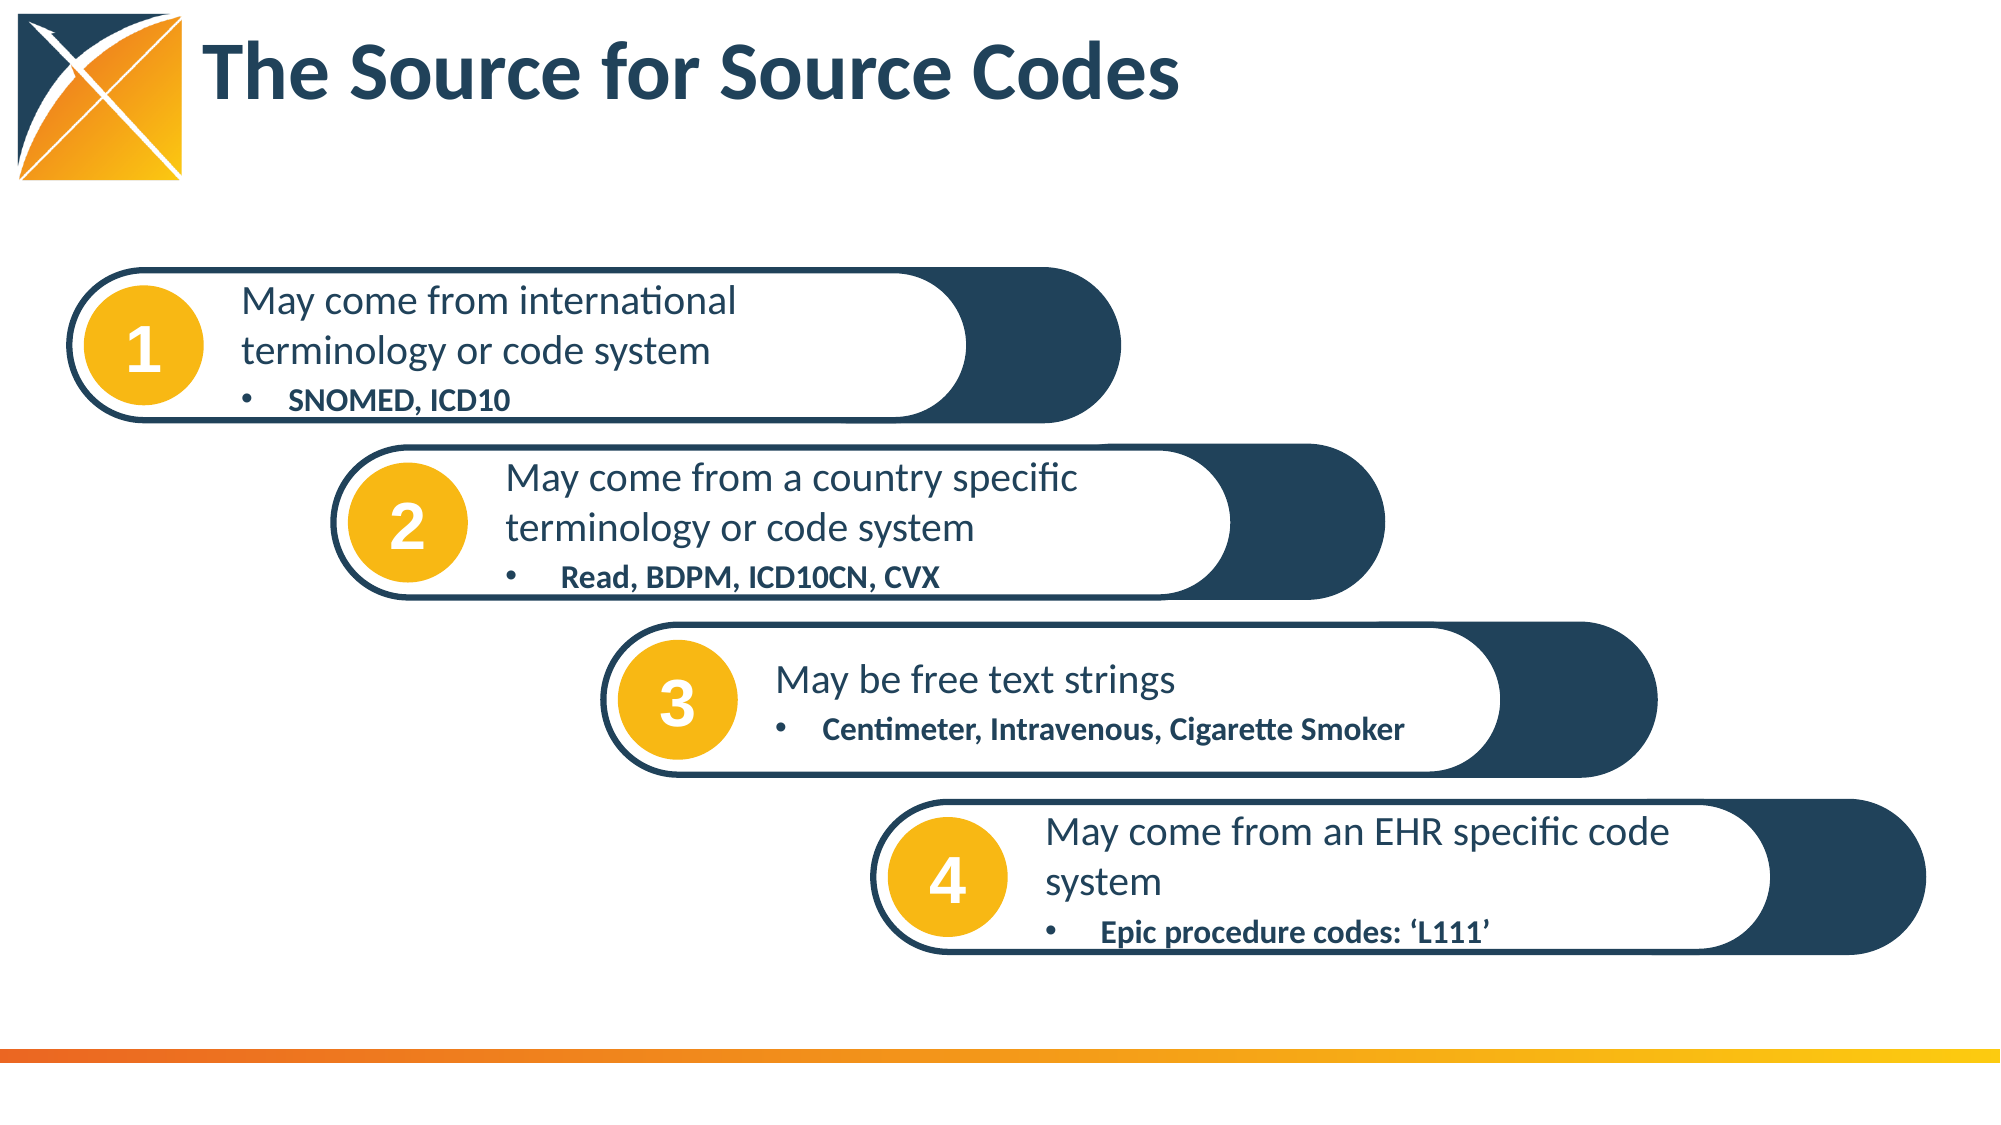

# The Source for Source Codes
May come from international terminology or code system
SNOMED, ICD10

1

May come from a country specific terminology or code system
Read, BDPM, ICD10CN, CVX
2
May be free text strings
Centimeter, Intravenous, Cigarette Smoker

3
May come from an EHR specific code system
Epic procedure codes: ‘L111’

4